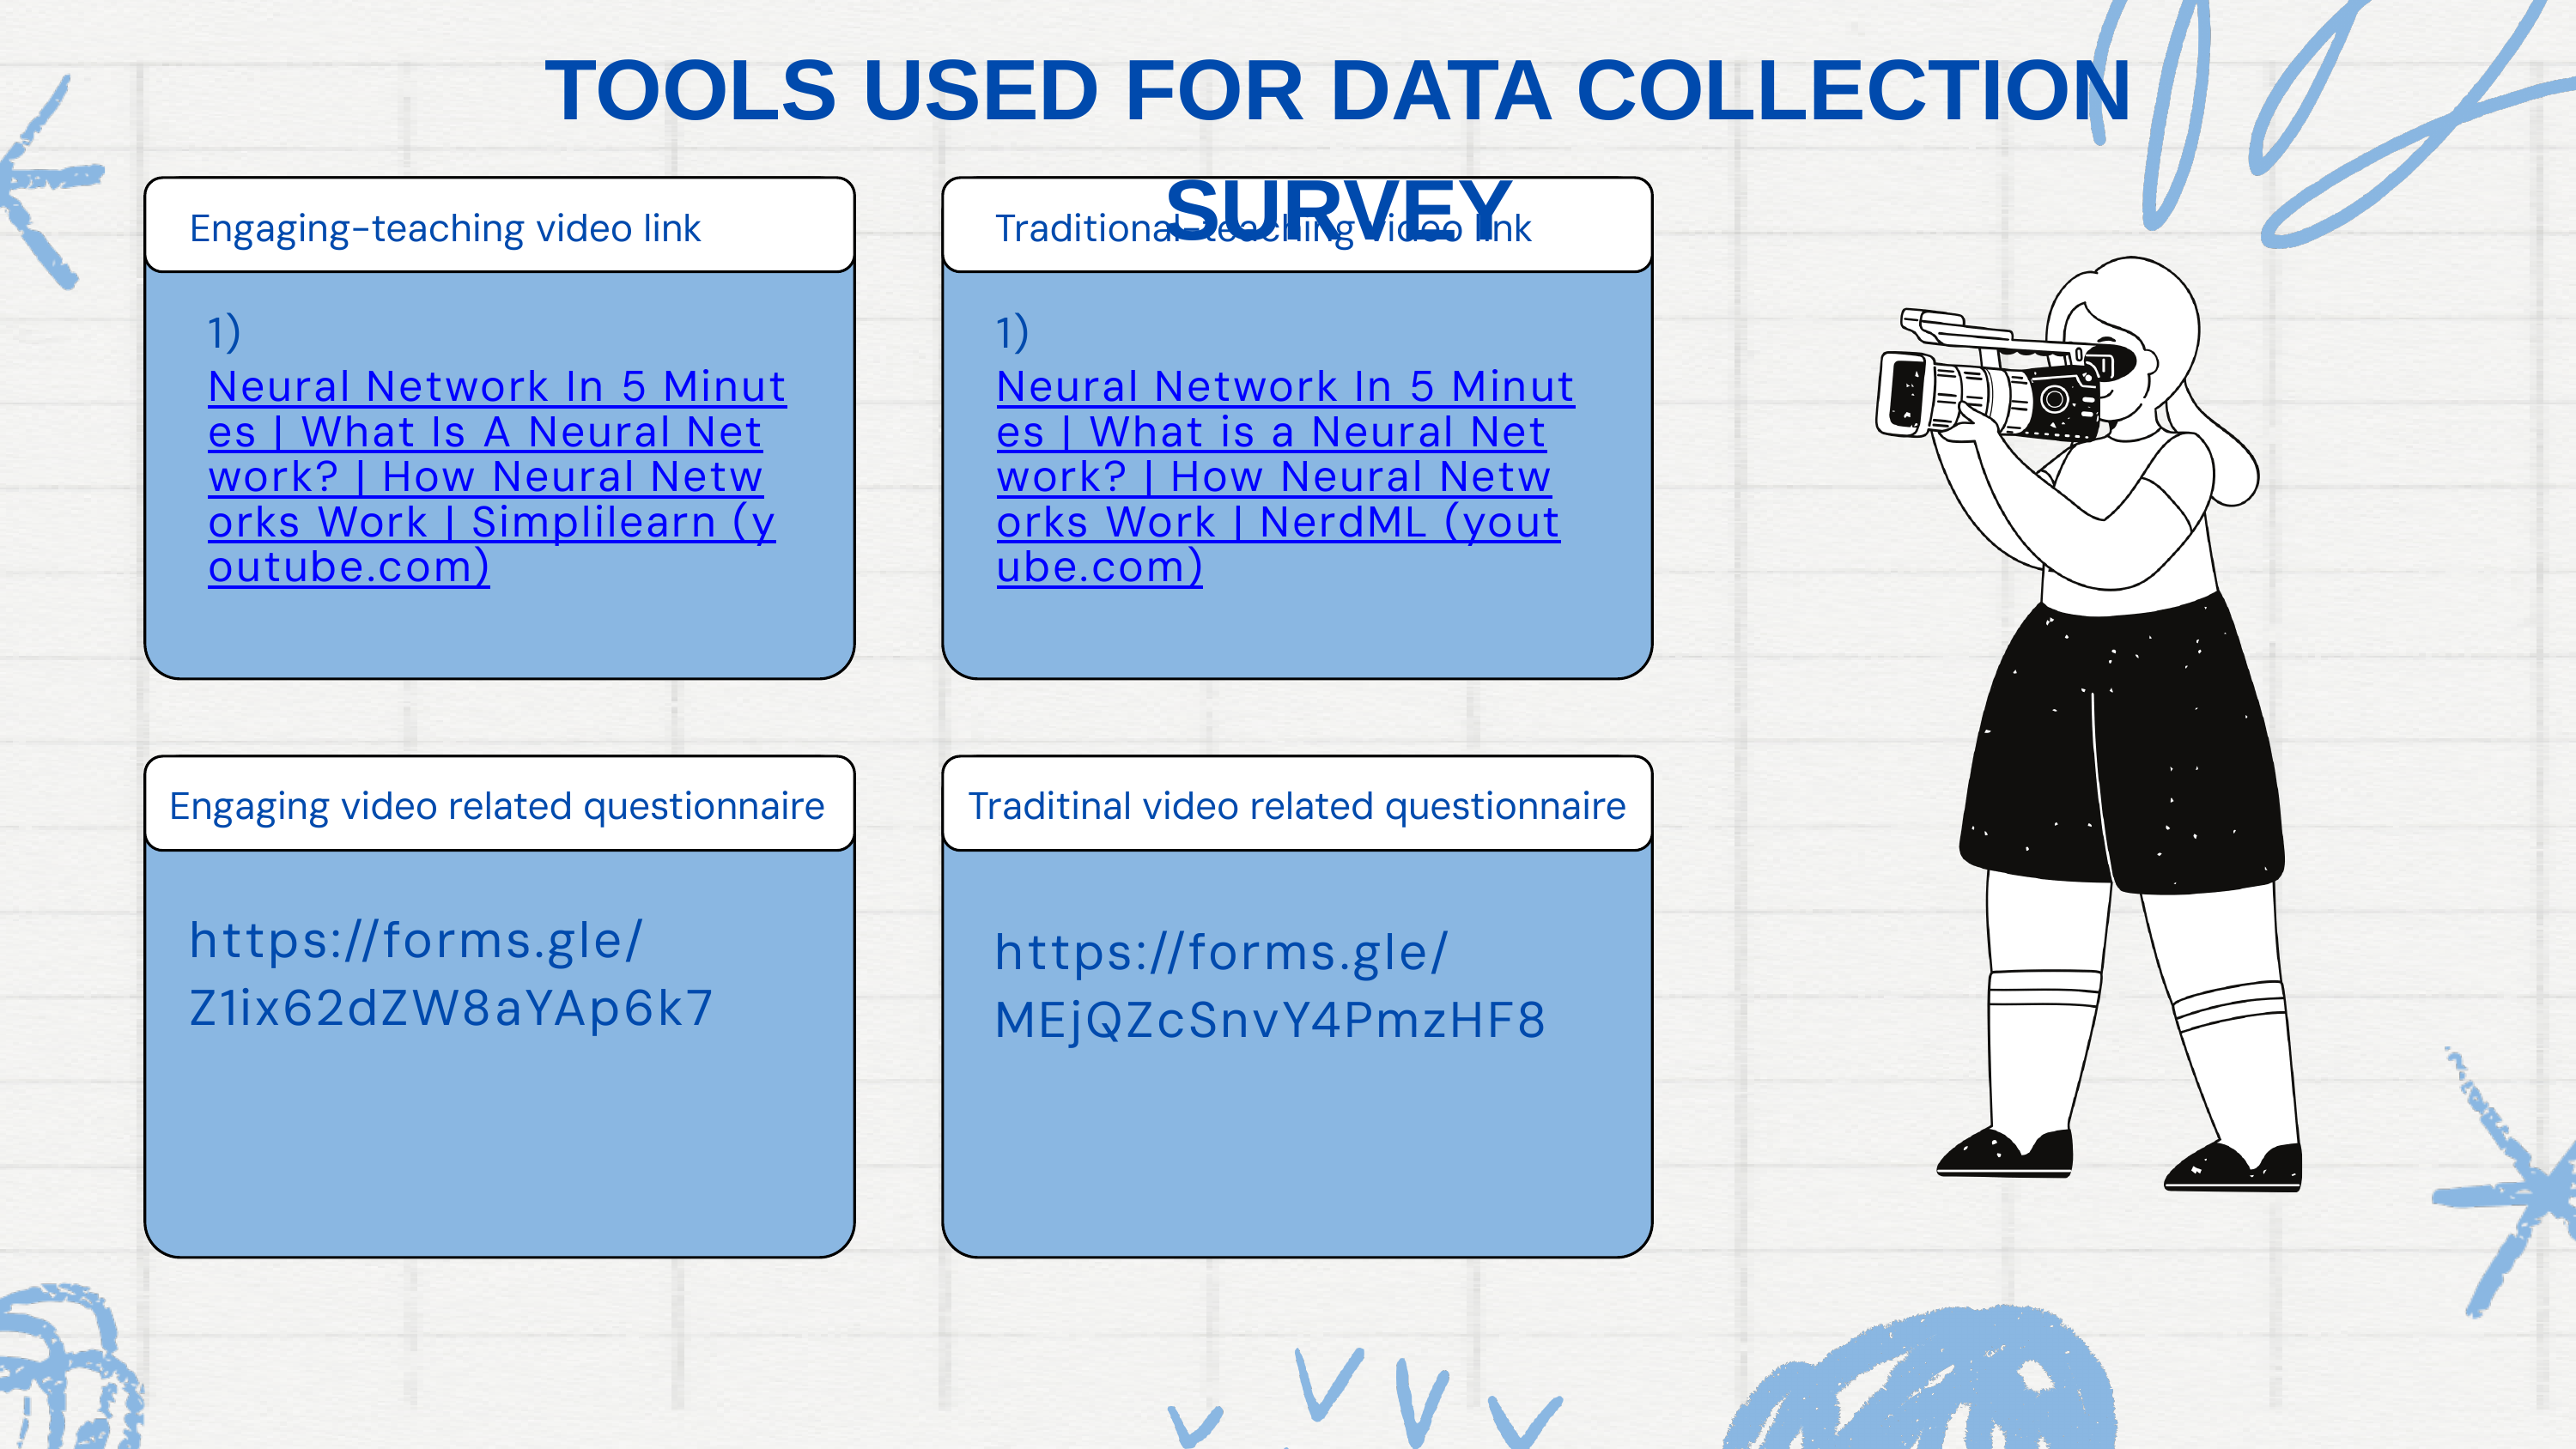

TOOLS USED FOR DATA COLLECTION SURVEY

Engaging-teaching video link
Traditional-teaching video link

1)Neural Network In 5 Minutes | What Is A Neural Network? | How Neural Networks Work | Simplilearn (youtube.com)

1)Neural Network In 5 Minutes | What is a Neural Network? | How Neural Networks Work | NerdML (youtube.com)

Engaging video related questionnaire
Traditinal video related questionnaire
https://forms.gle/Z1ix62dZW8aYAp6k7

https://forms.gle/MEjQZcSnvY4PmzHF8